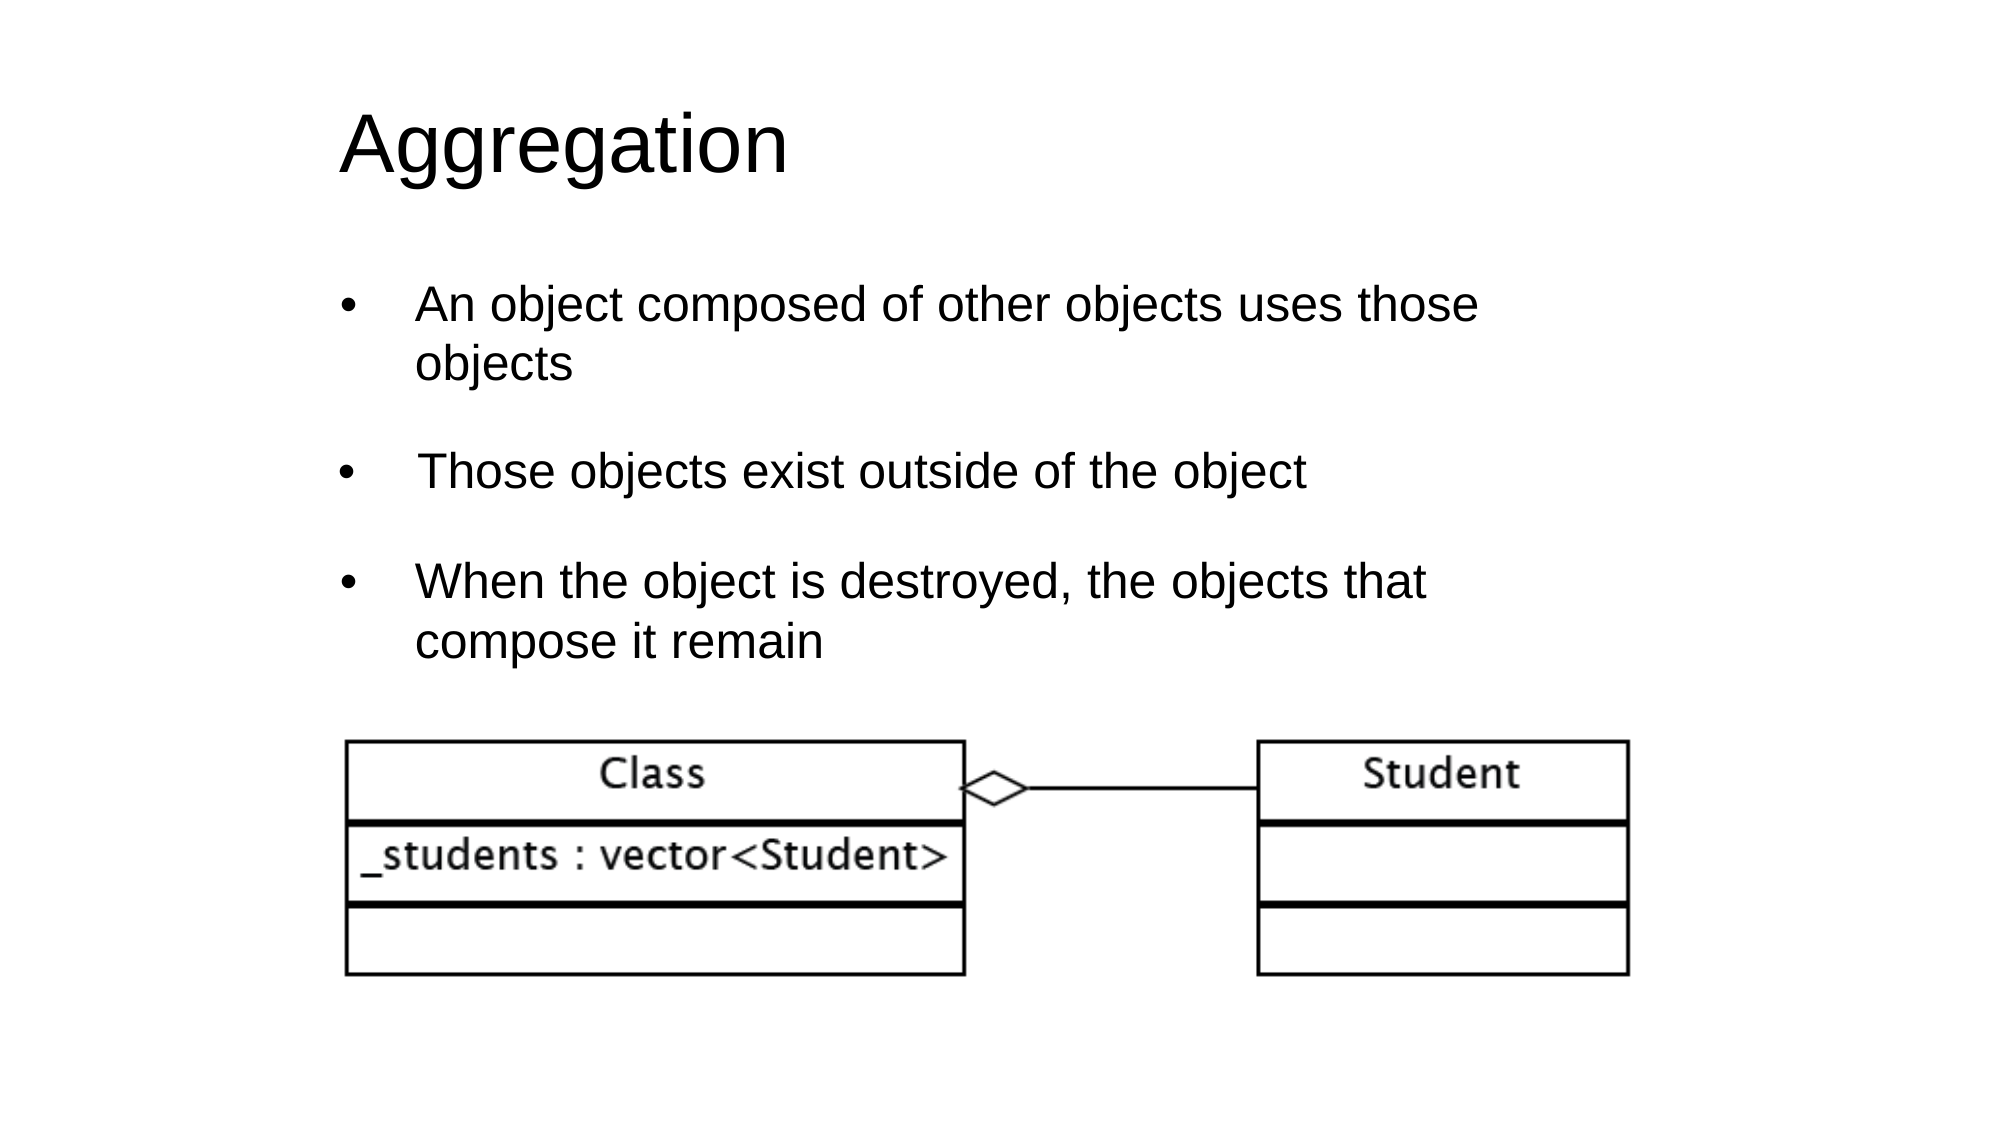

# Aggregation
• 	An object composed of other objects uses those  objects
• 	Those objects exist outside of the object
• 	When the object is destroyed, the objects that  compose it remain